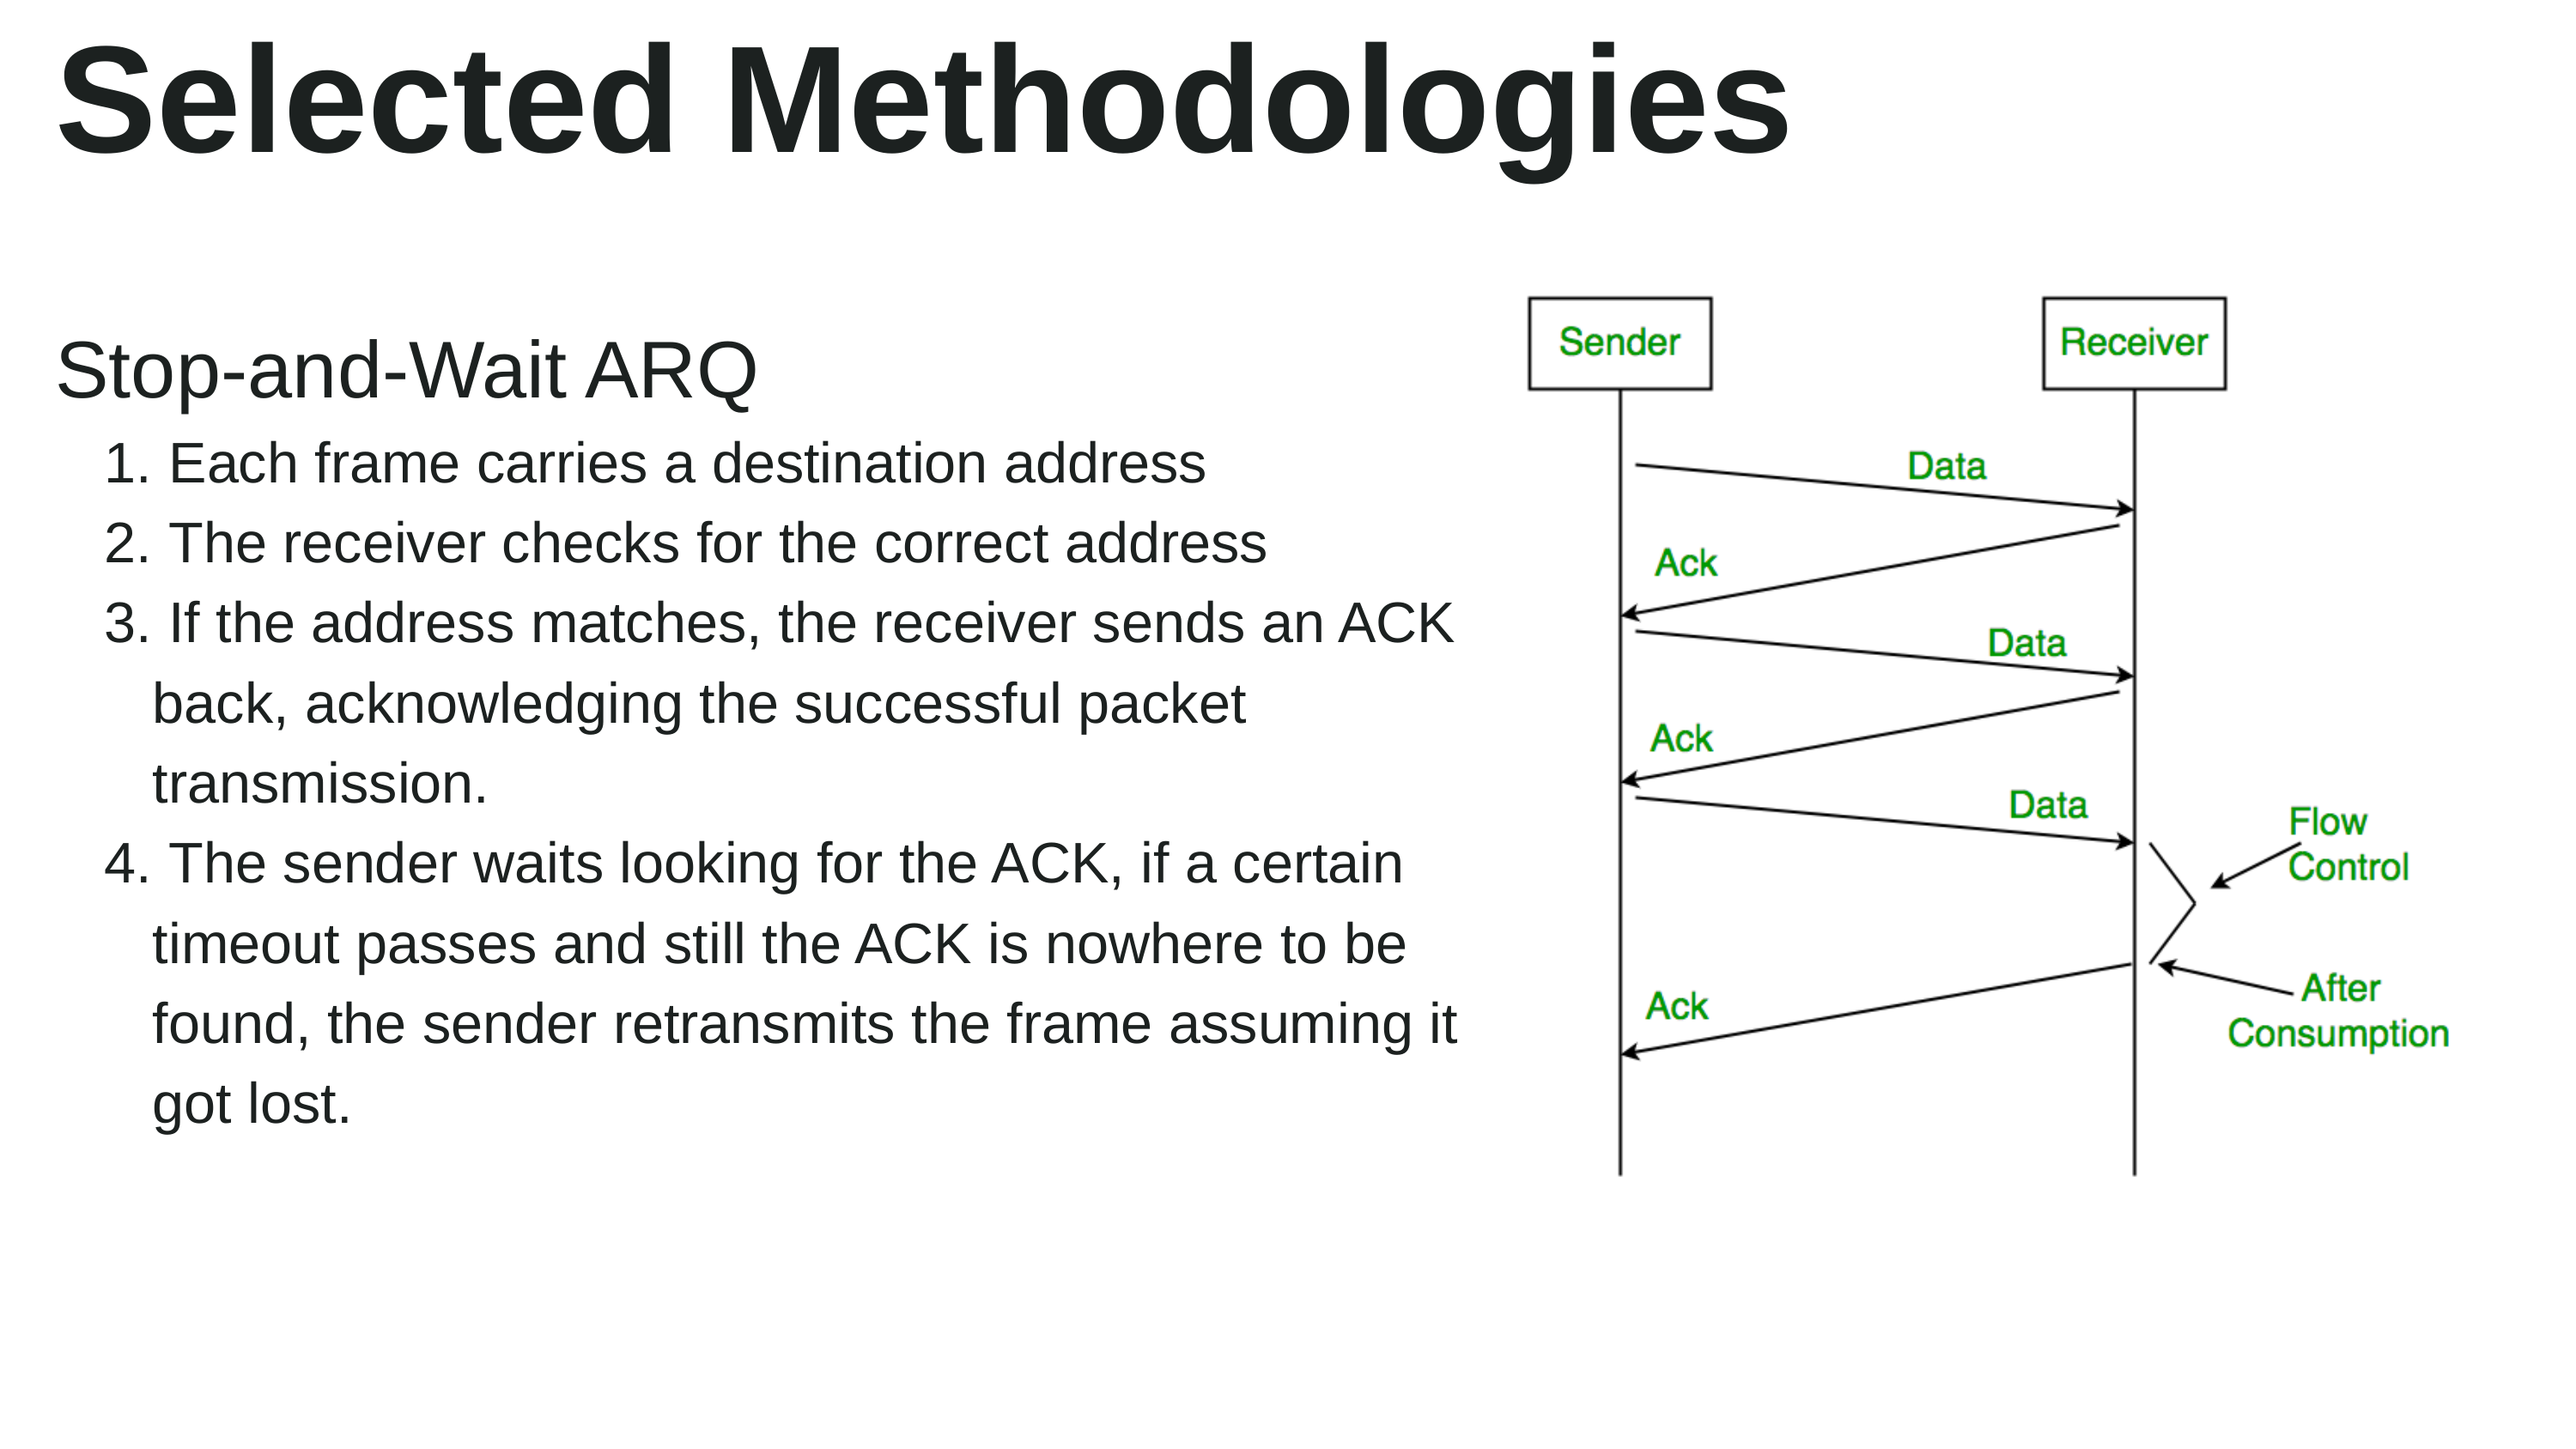

Selected Methodologies

Stop-and-Wait ARQ
 Each frame carries a destination address
 The receiver checks for the correct address
 If the address matches, the receiver sends an ACK back, acknowledging the successful packet transmission.
 The sender waits looking for the ACK, if a certain timeout passes and still the ACK is nowhere to be found, the sender retransmits the frame assuming it got lost.